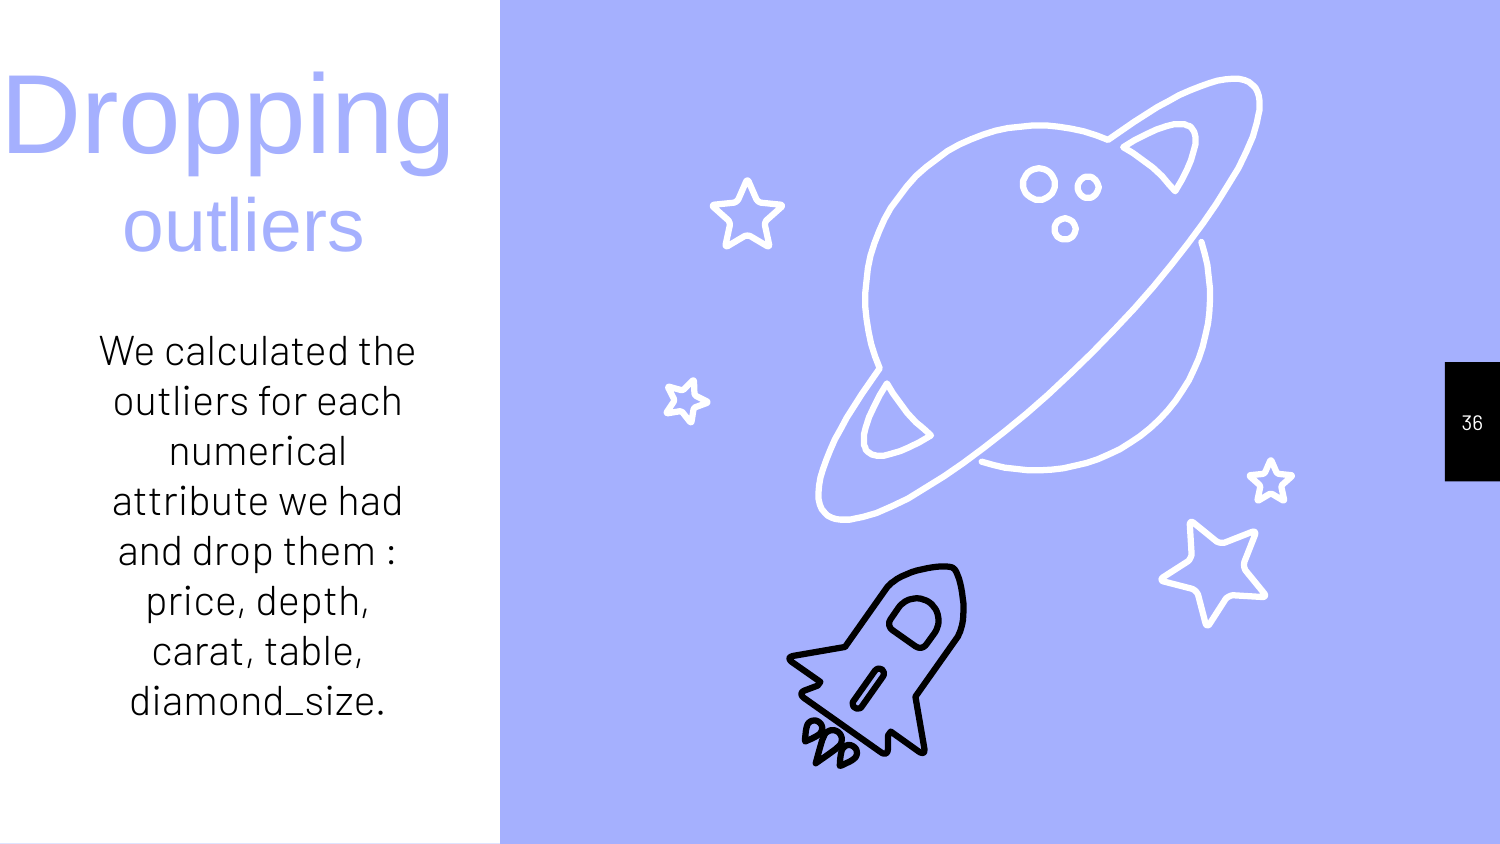

Dropping
outliers

We calculated the outliers for each numerical attribute we had and drop them : price, depth, carat, table, diamond_size.
36